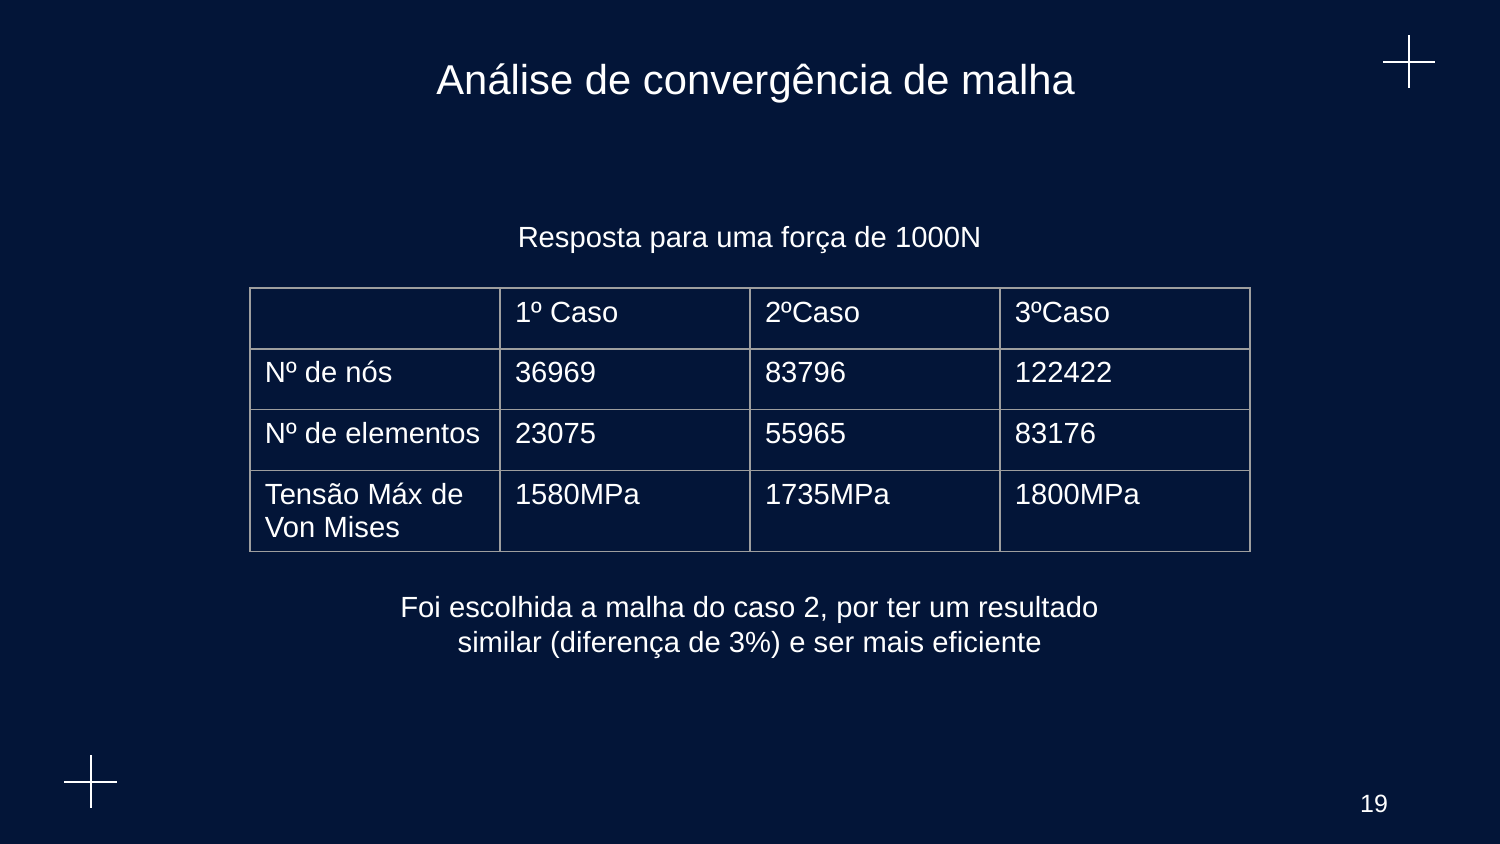

# Análise de convergência de malha
Resposta para uma força de 1000N
|  | 1º Caso | 2ºCaso | 3ºCaso |
| --- | --- | --- | --- |
| Nº de nós | 36969 | 83796 | 122422 |
| Nº de elementos | 23075 | 55965 | 83176 |
| Tensão Máx de Von Mises | 1580MPa | 1735MPa | 1800MPa |
Foi escolhida a malha do caso 2, por ter um resultado similar (diferença de 3%) e ser mais eficiente
19